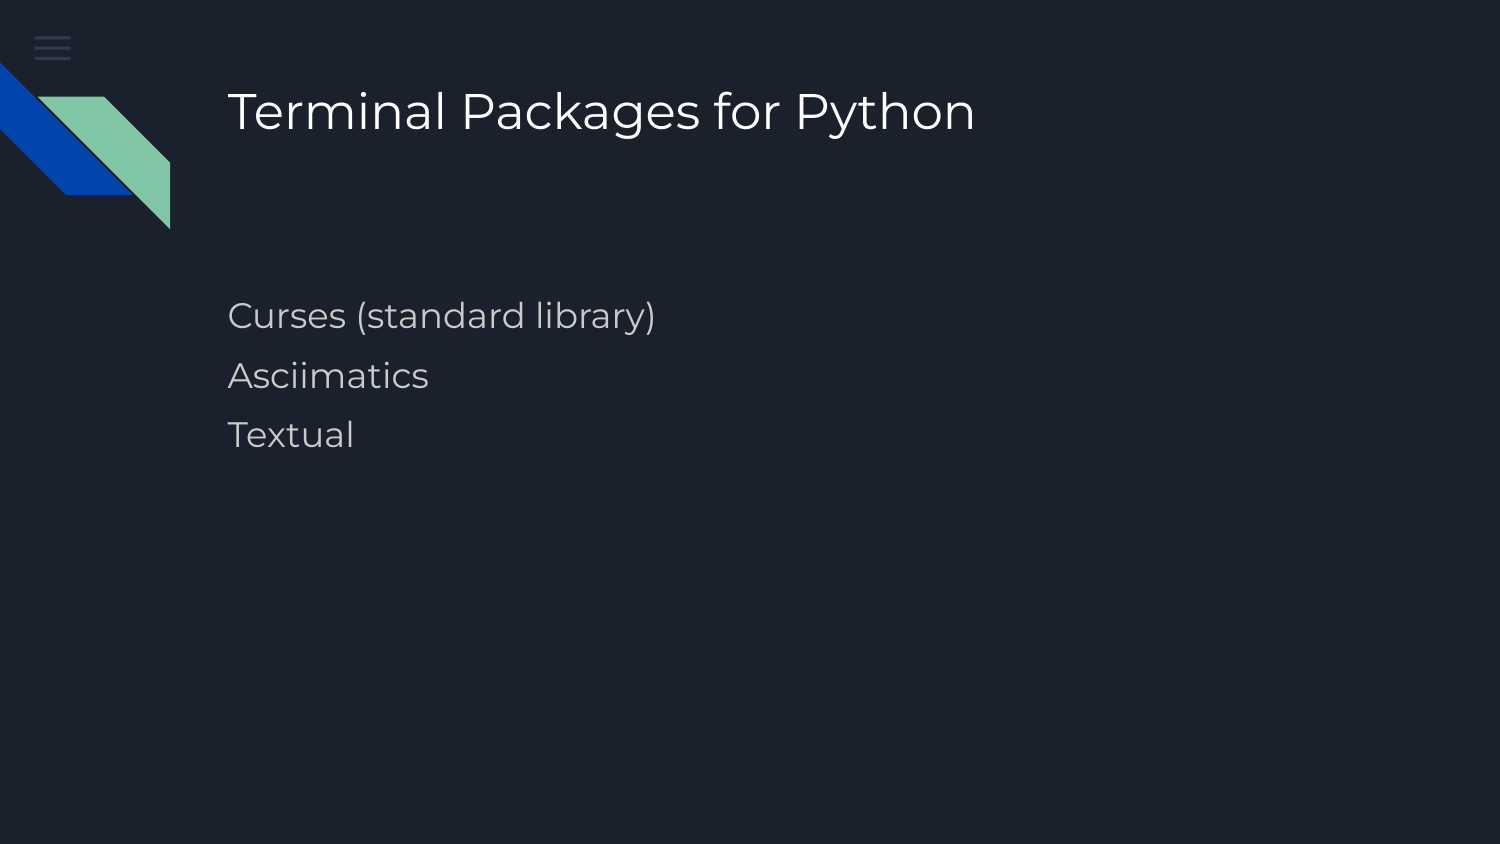

# Terminal Packages for Python
Curses (standard library)
Asciimatics
Textual